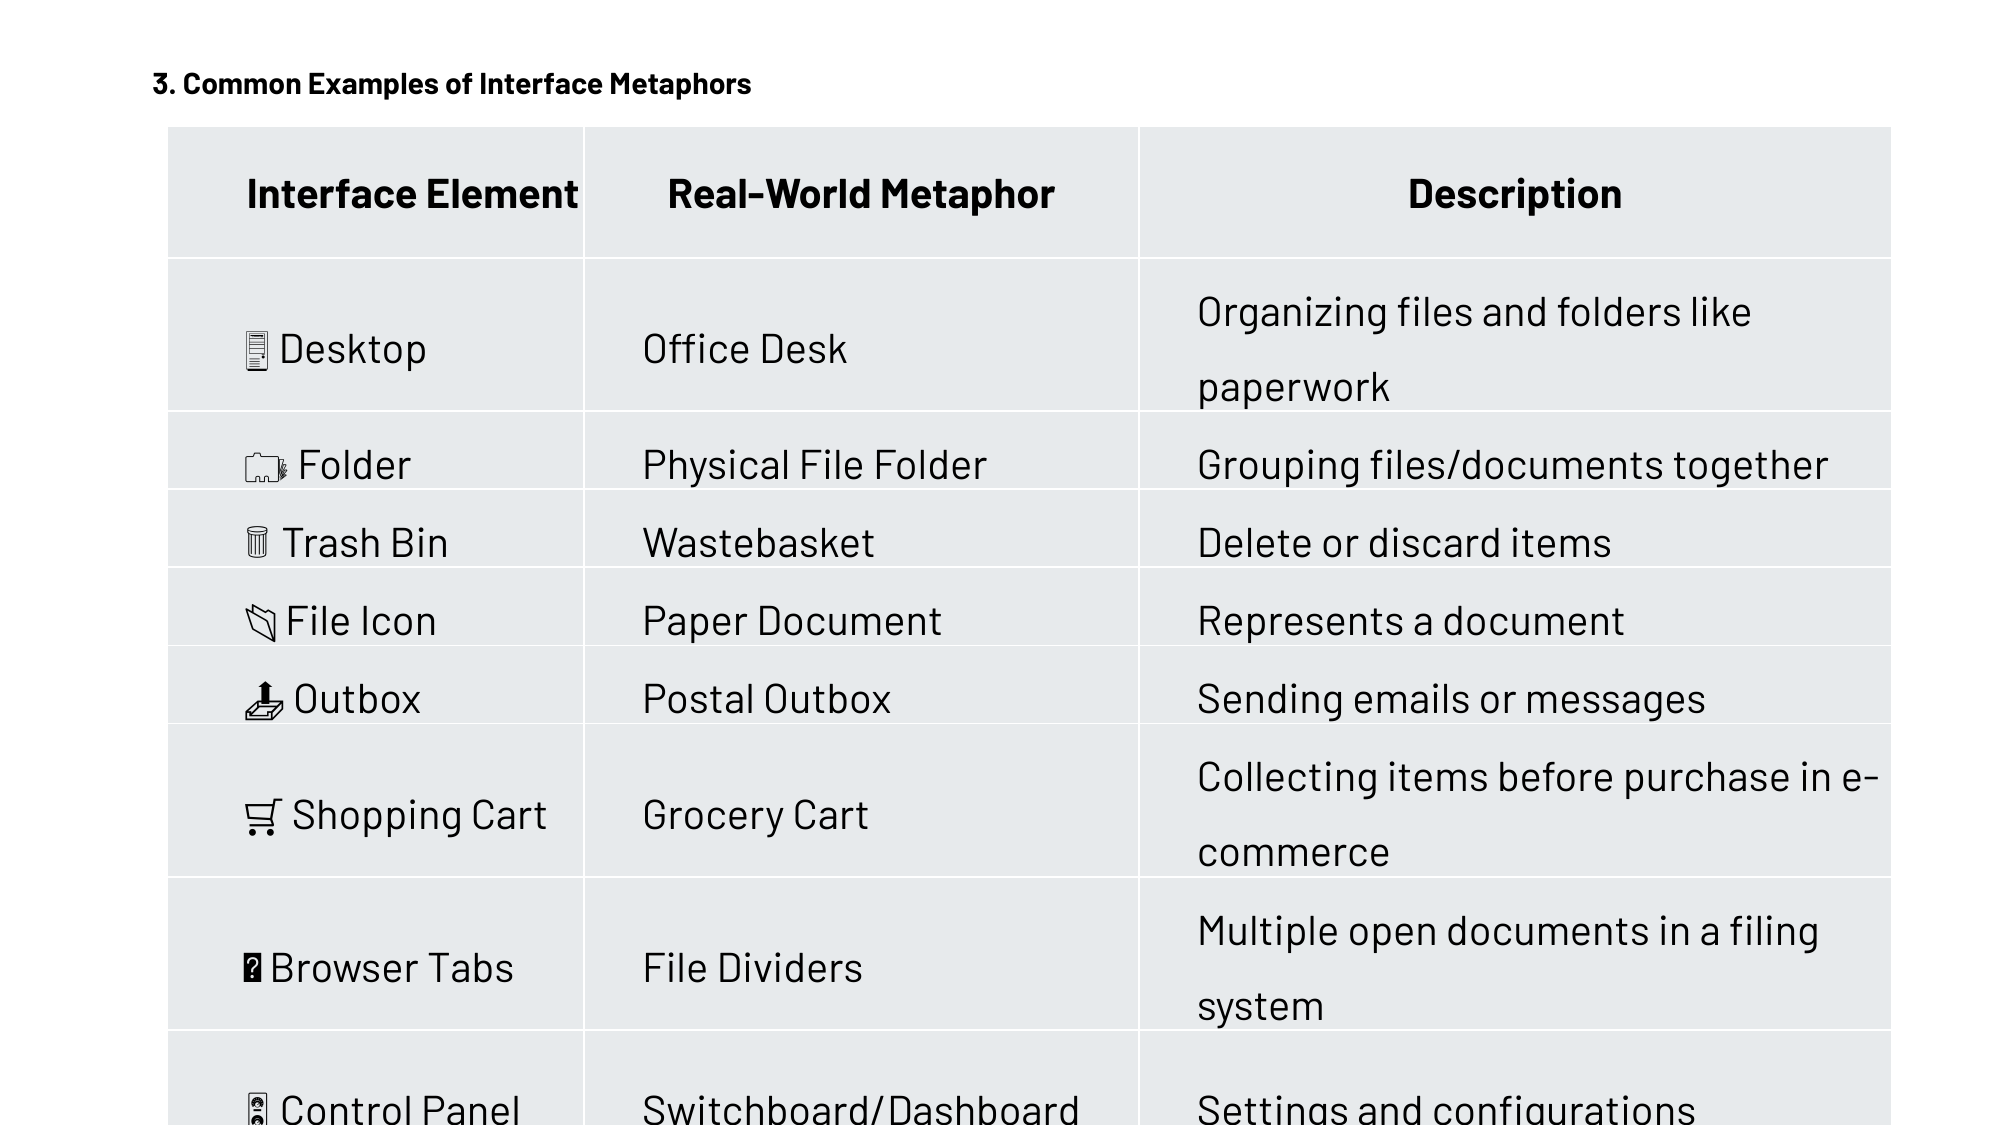

# 3. Common Examples of Interface Metaphors
| Interface Element | Real-World Metaphor | Description |
| --- | --- | --- |
| 🖥️ Desktop | Office Desk | Organizing files and folders like paperwork |
| 🗂️ Folder | Physical File Folder | Grouping files/documents together |
| 🗑️ Trash Bin | Wastebasket | Delete or discard items |
| 📂 File Icon | Paper Document | Represents a document |
| 📤 Outbox | Postal Outbox | Sending emails or messages |
| 🛒 Shopping Cart | Grocery Cart | Collecting items before purchase in e-commerce |
| 🧭 Browser Tabs | File Dividers | Multiple open documents in a filing system |
| 🎛️ Control Panel | Switchboard/Dashboard | Settings and configurations |